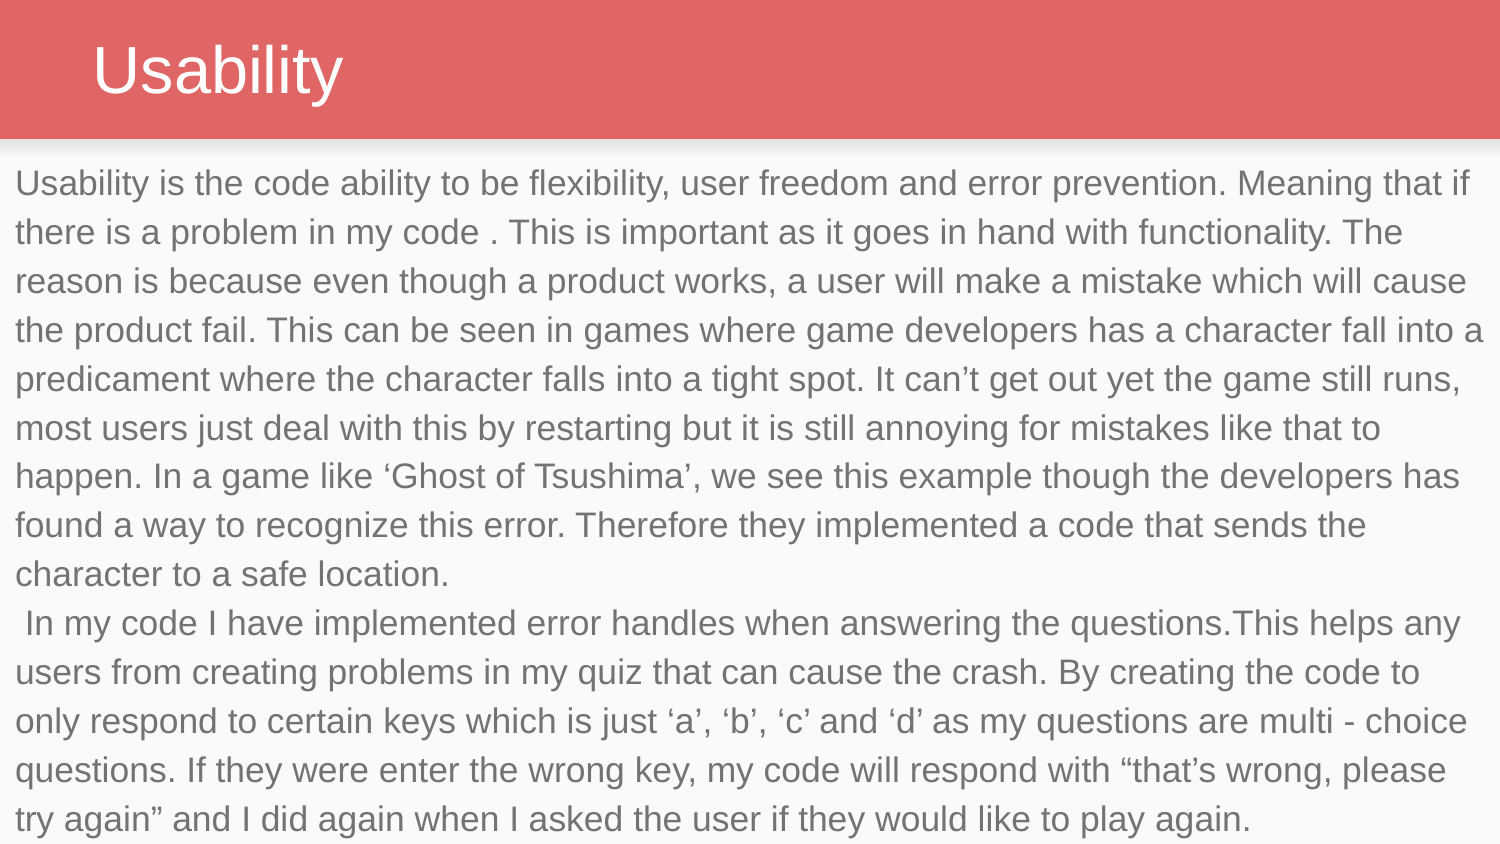

# Usability
Usability is the code ability to be flexibility, user freedom and error prevention. Meaning that if there is a problem in my code . This is important as it goes in hand with functionality. The reason is because even though a product works, a user will make a mistake which will cause the product fail. This can be seen in games where game developers has a character fall into a predicament where the character falls into a tight spot. It can’t get out yet the game still runs, most users just deal with this by restarting but it is still annoying for mistakes like that to happen. In a game like ‘Ghost of Tsushima’, we see this example though the developers has found a way to recognize this error. Therefore they implemented a code that sends the character to a safe location.
 In my code I have implemented error handles when answering the questions.This helps any users from creating problems in my quiz that can cause the crash. By creating the code to only respond to certain keys which is just ‘a’, ‘b’, ‘c’ and ‘d’ as my questions are multi - choice questions. If they were enter the wrong key, my code will respond with “that’s wrong, please try again” and I did again when I asked the user if they would like to play again.